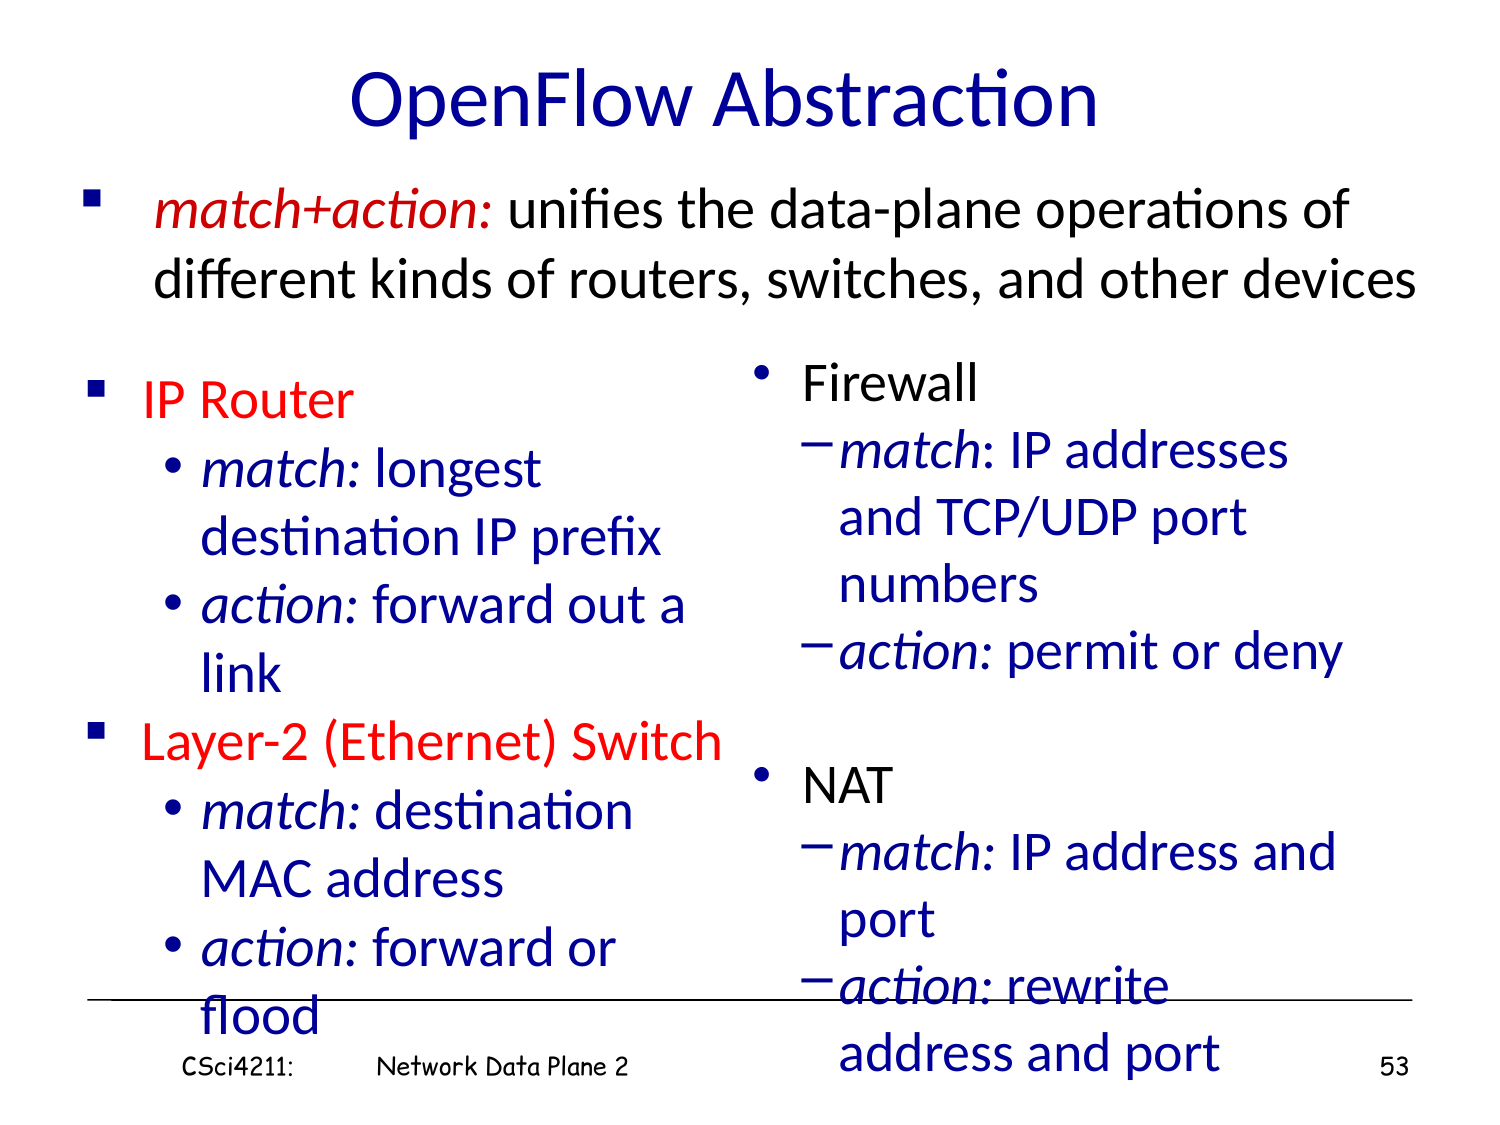

# OpenFlow Abstraction
match+action: unifies the data-plane operations of different kinds of routers, switches, and other devices
Firewall
match: IP addresses and TCP/UDP port numbers
action: permit or deny

NAT
match: IP address and port
action: rewrite address and port

IP Router
match: longest destination IP prefix
action: forward out a link
Layer-2 (Ethernet) Switch
match: destination MAC address
action: forward or flood
CSci4211:           Network Data Plane 2
53